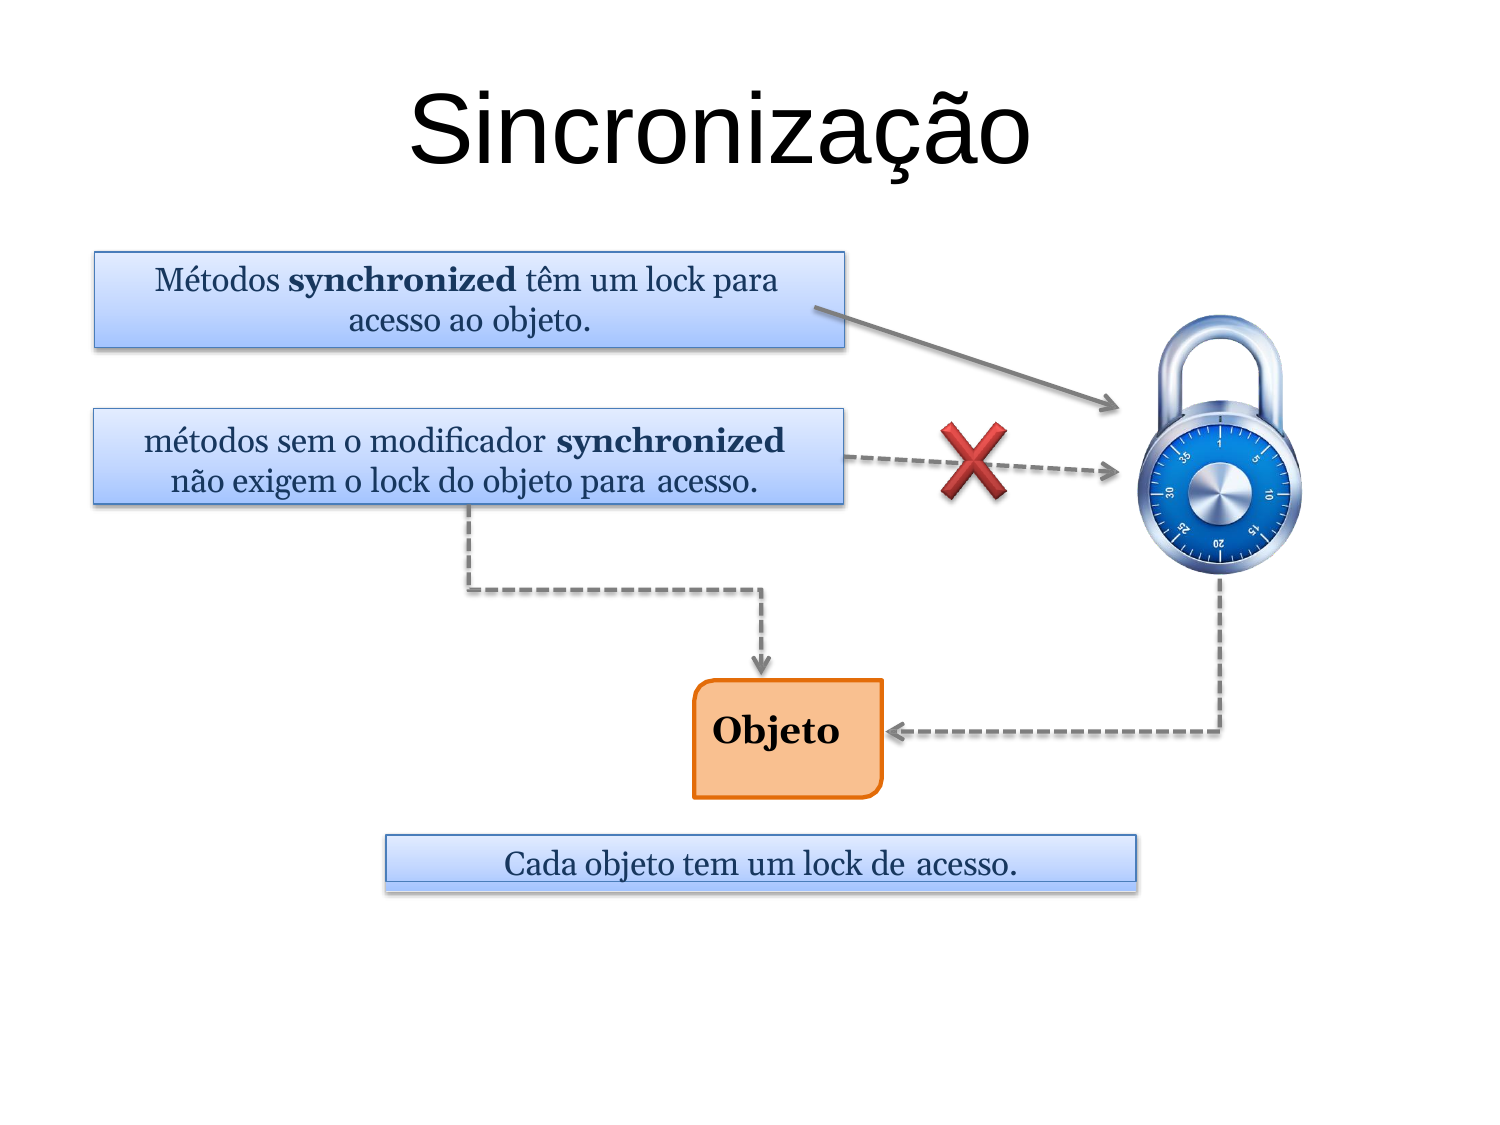

# Sincronização

Métodos synchronized têm um lock para  acesso ao objeto.

métodos sem o modificador synchronized
não exigem o lock do objeto para acesso.

Objeto

Cada objeto tem um lock de acesso.